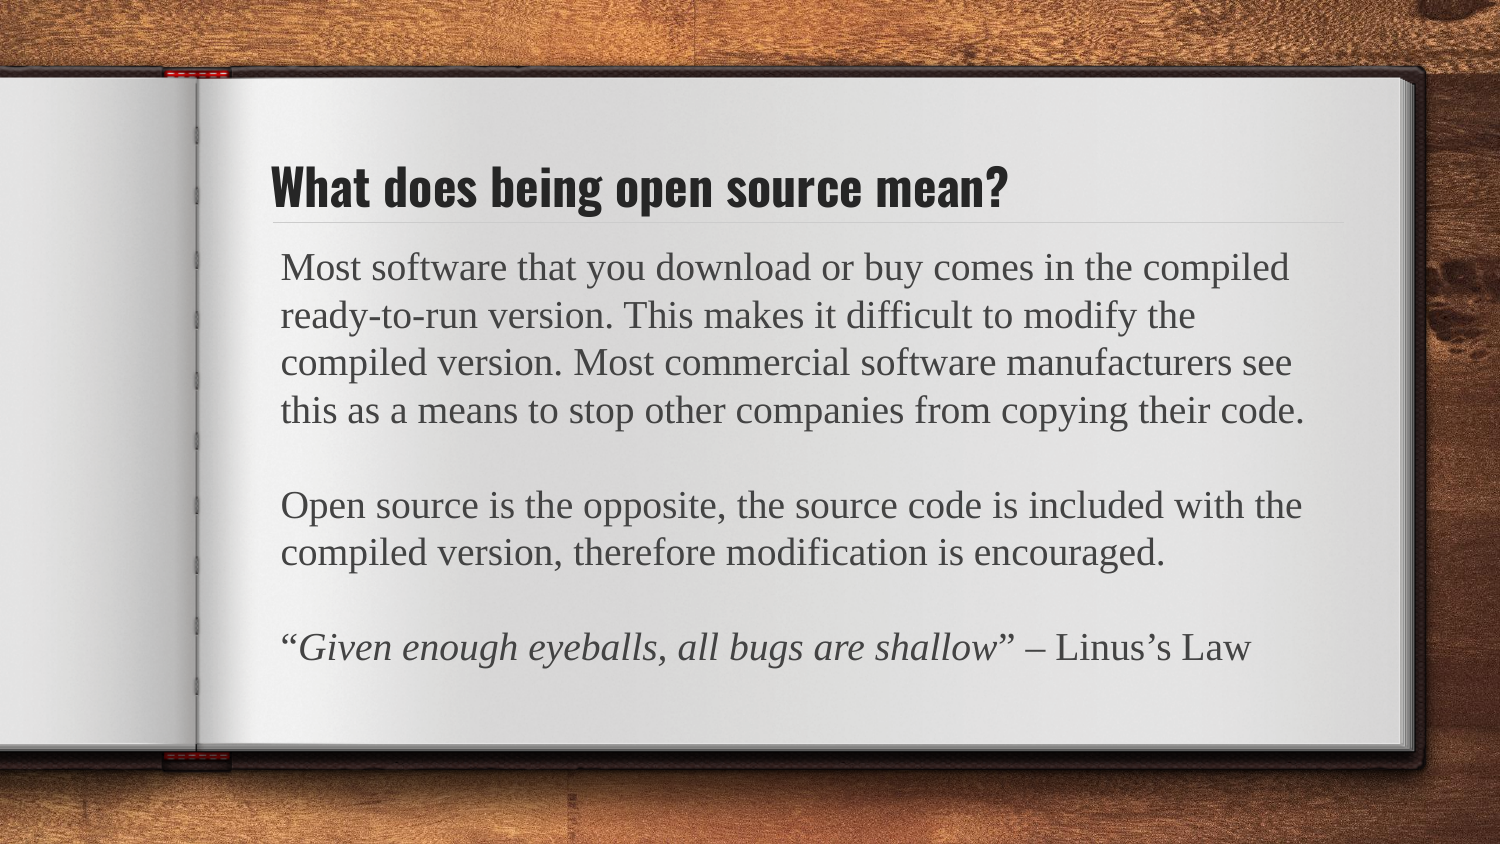

# What does being open source mean?
Most software that you download or buy comes in the compiled ready-to-run version. This makes it difficult to modify the compiled version. Most commercial software manufacturers see this as a means to stop other companies from copying their code.

Open source is the opposite, the source code is included with the compiled version, therefore modification is encouraged.

“Given enough eyeballs, all bugs are shallow” – Linus’s Law